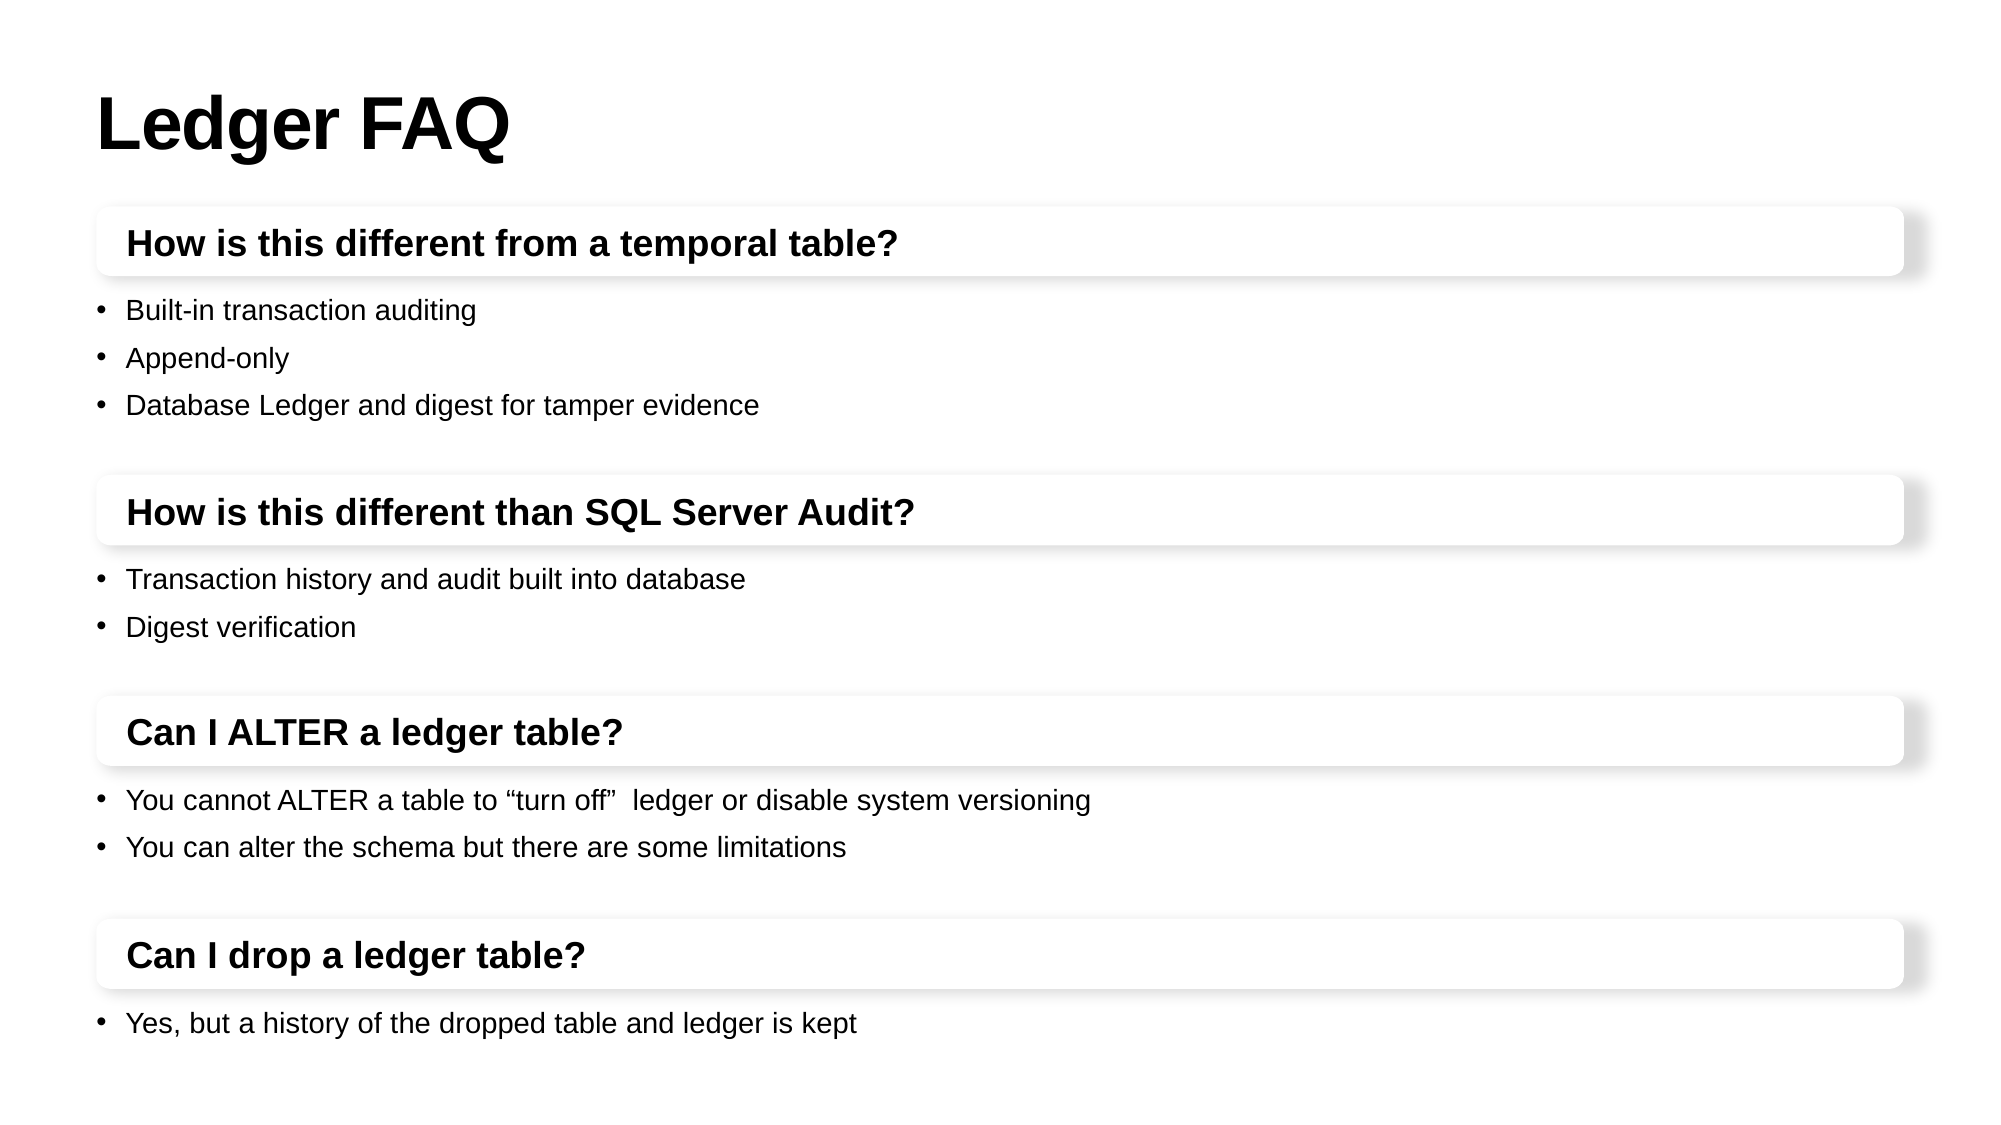

# Ledger FAQ
How is this different from a temporal table?
Built-in transaction auditing
Append-only
Database Ledger and digest for tamper evidence
How is this different than SQL Server Audit?
Transaction history and audit built into database
Digest verification
Can I ALTER a ledger table?
You cannot ALTER a table to “turn off”  ledger or disable system versioning
You can alter the schema but there are some limitations
Can I drop a ledger table?
Yes, but a history of the dropped table and ledger is kept